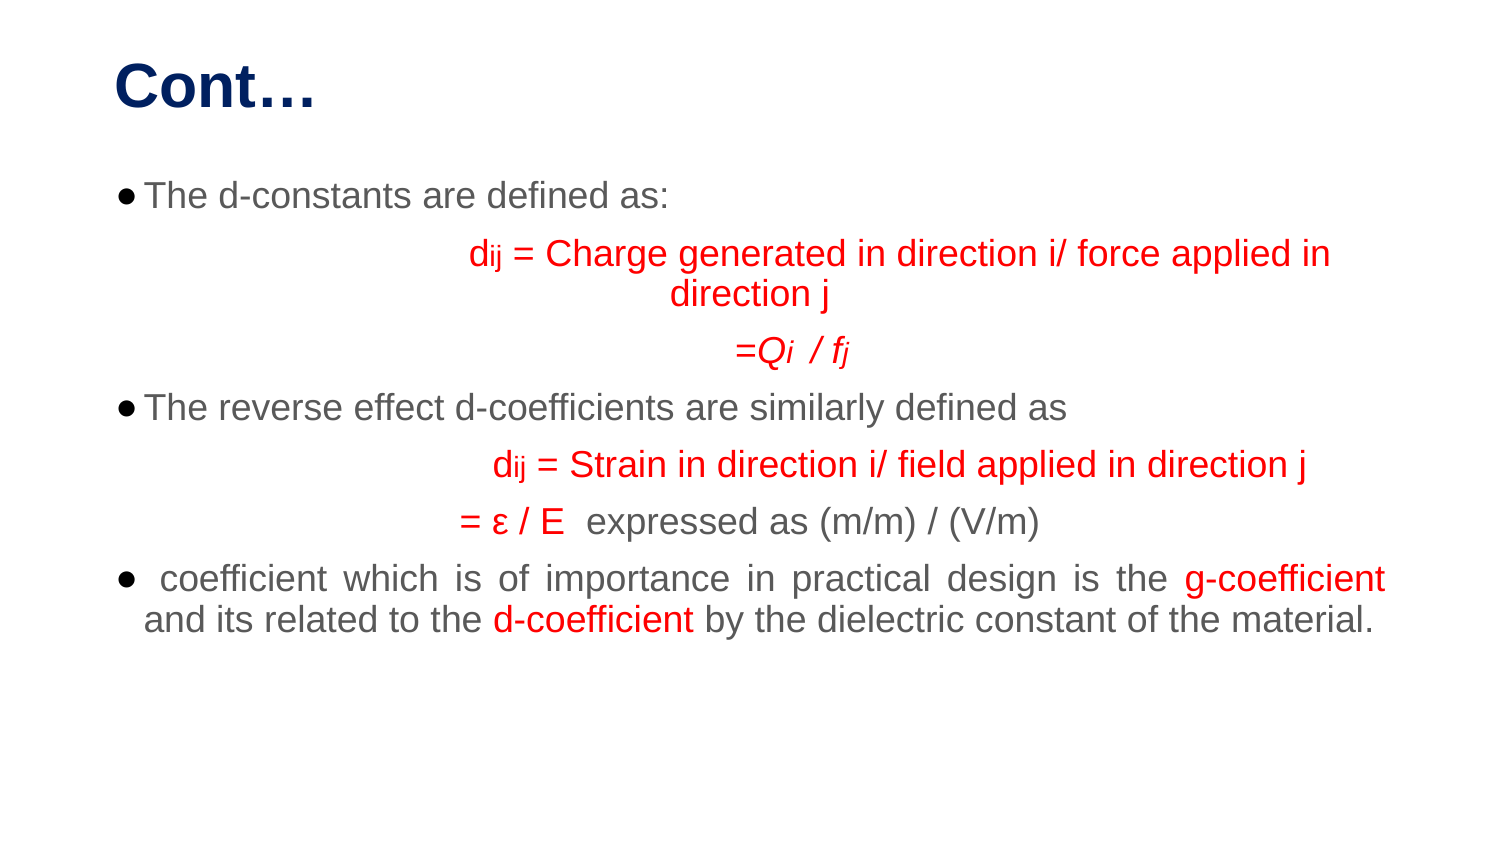

# Cont…
The d-constants are defined as:
		dij = Charge generated in direction i/ force applied in direction j
        =Qi  / fj
The reverse effect d-coefficients are similarly defined as
		dij = Strain in direction i/ field applied in direction j
= ε / E  expressed as (m/m) / (V/m)
 coefficient which is of importance in practical design is the g-coefficient and its related to the d-coefficient by the dielectric constant of the material.